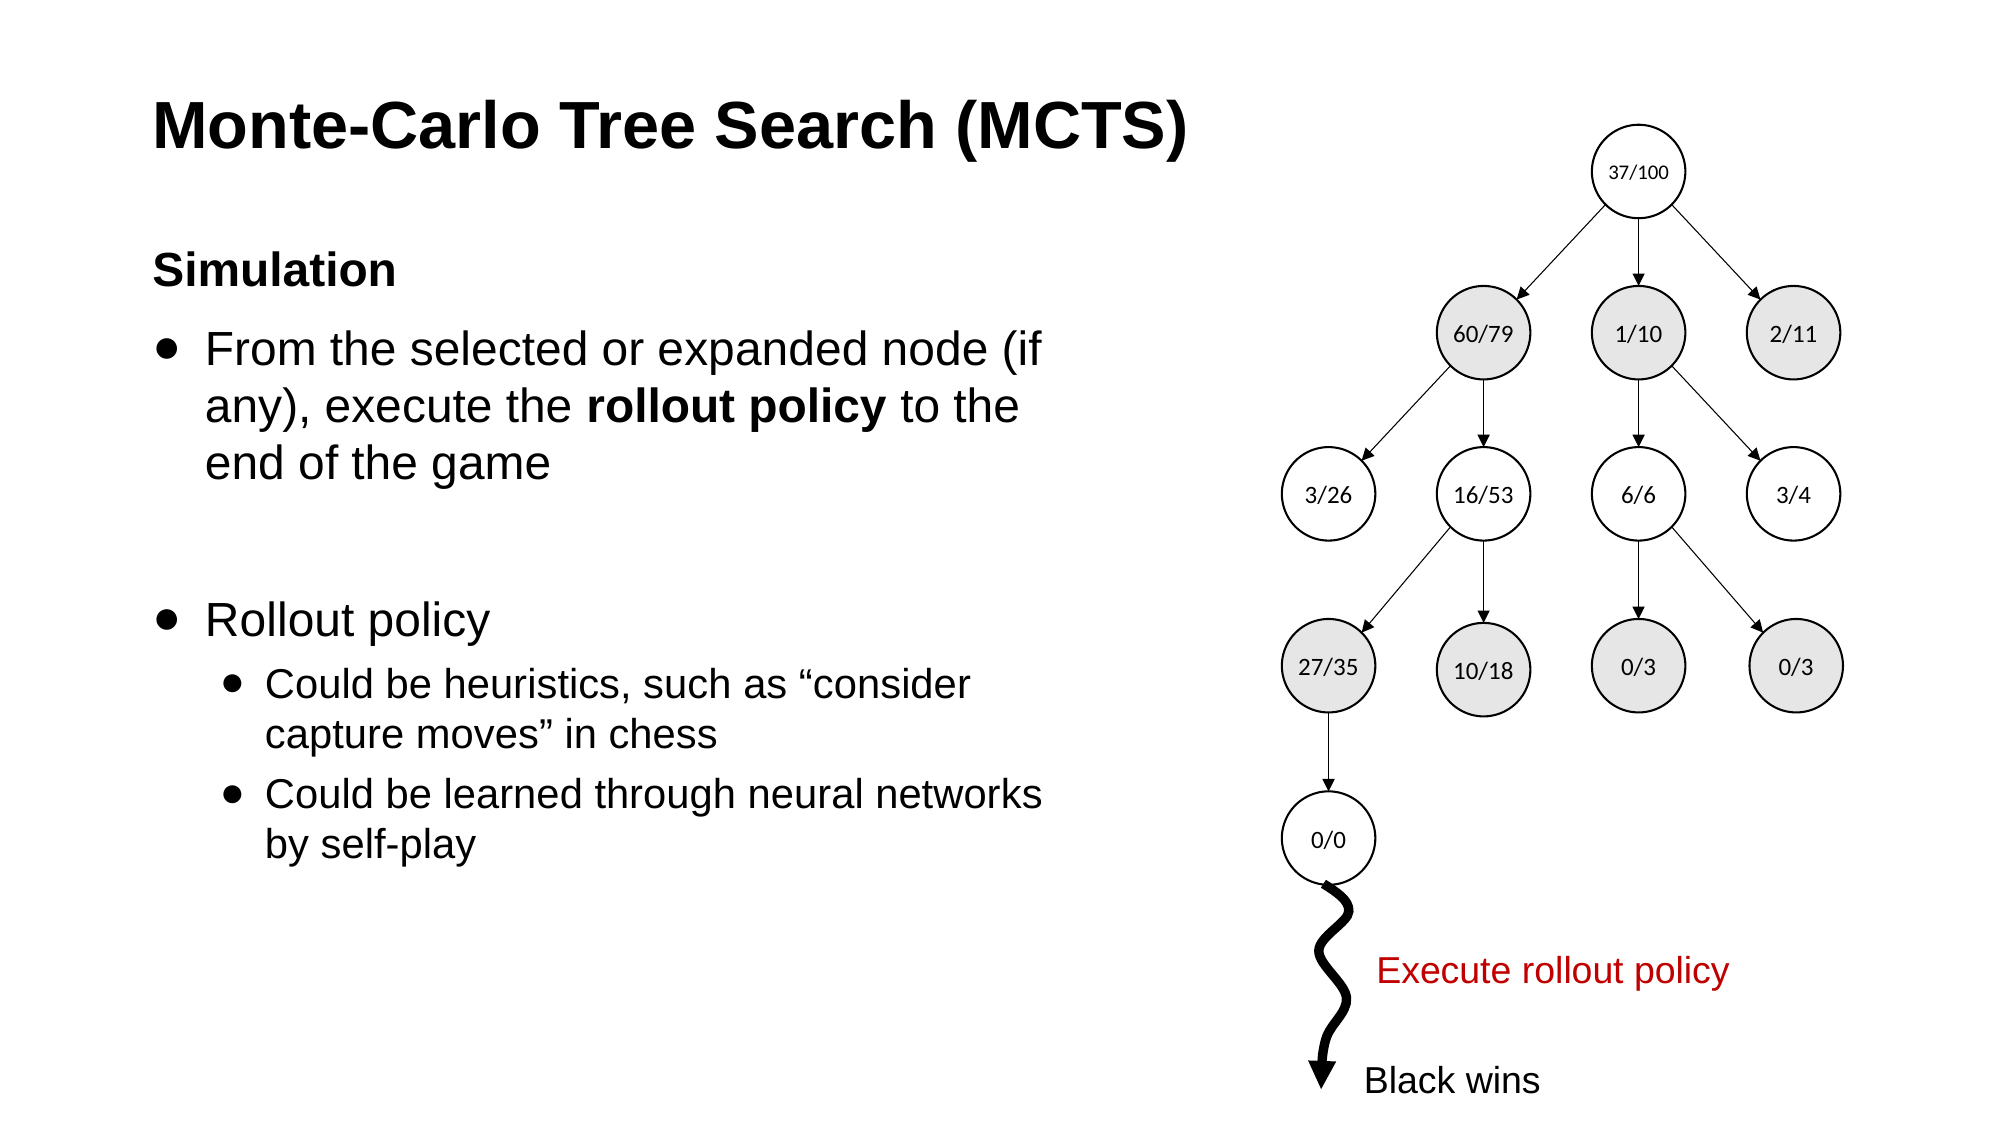

# Monte-Carlo Tree Search (MCTS)
37/100
Simulation
From the selected or expanded node (if any), execute the rollout policy to the end of the game

Rollout policy
Could be heuristics, such as “consider capture moves” in chess
Could be learned through neural networks by self-play

60/79
1/10
2/11
3/26
16/53
6/6
3/4
27/35
0/3
0/3
10/18
0/0

Execute rollout policy
Black wins